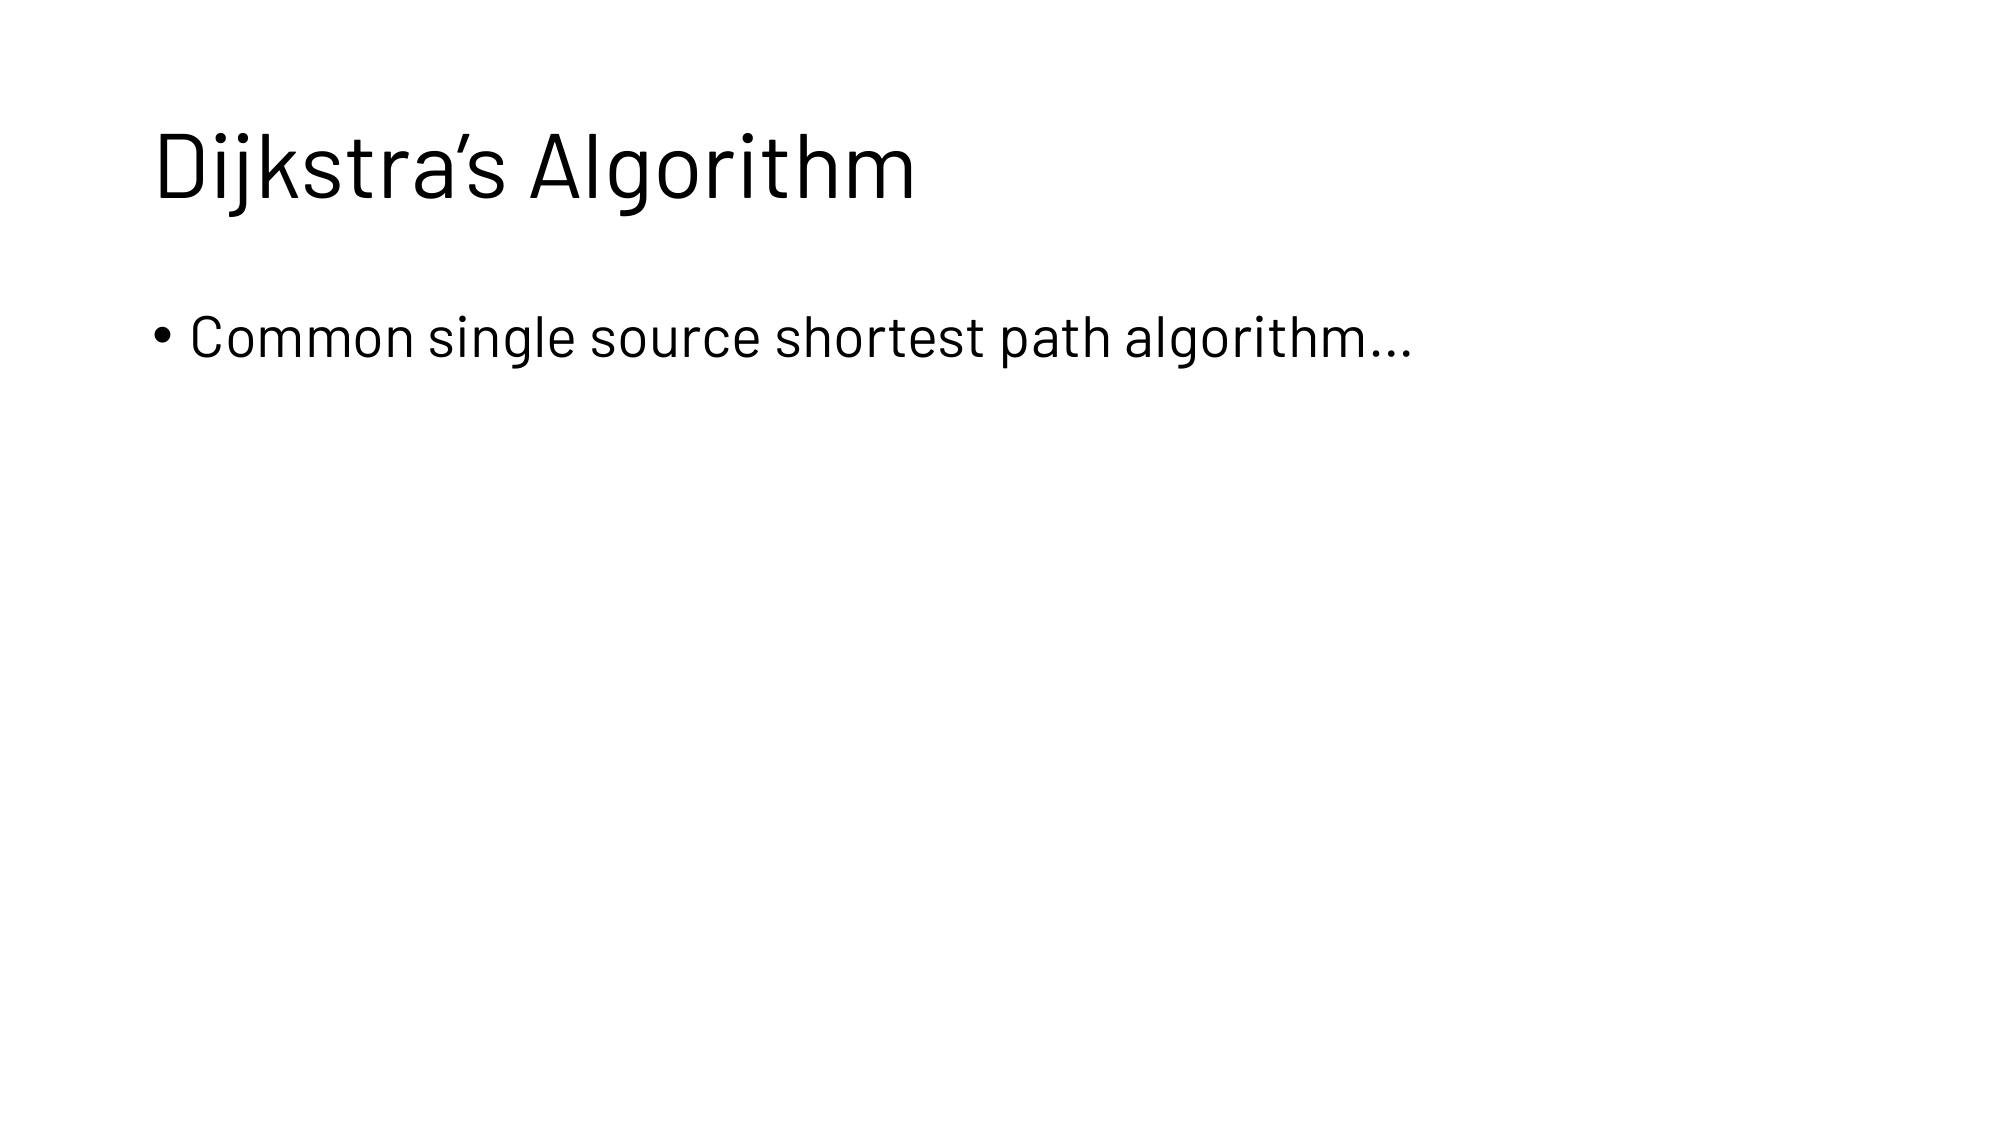

# Dijkstra’s Algorithm
Common single source shortest path algorithm…